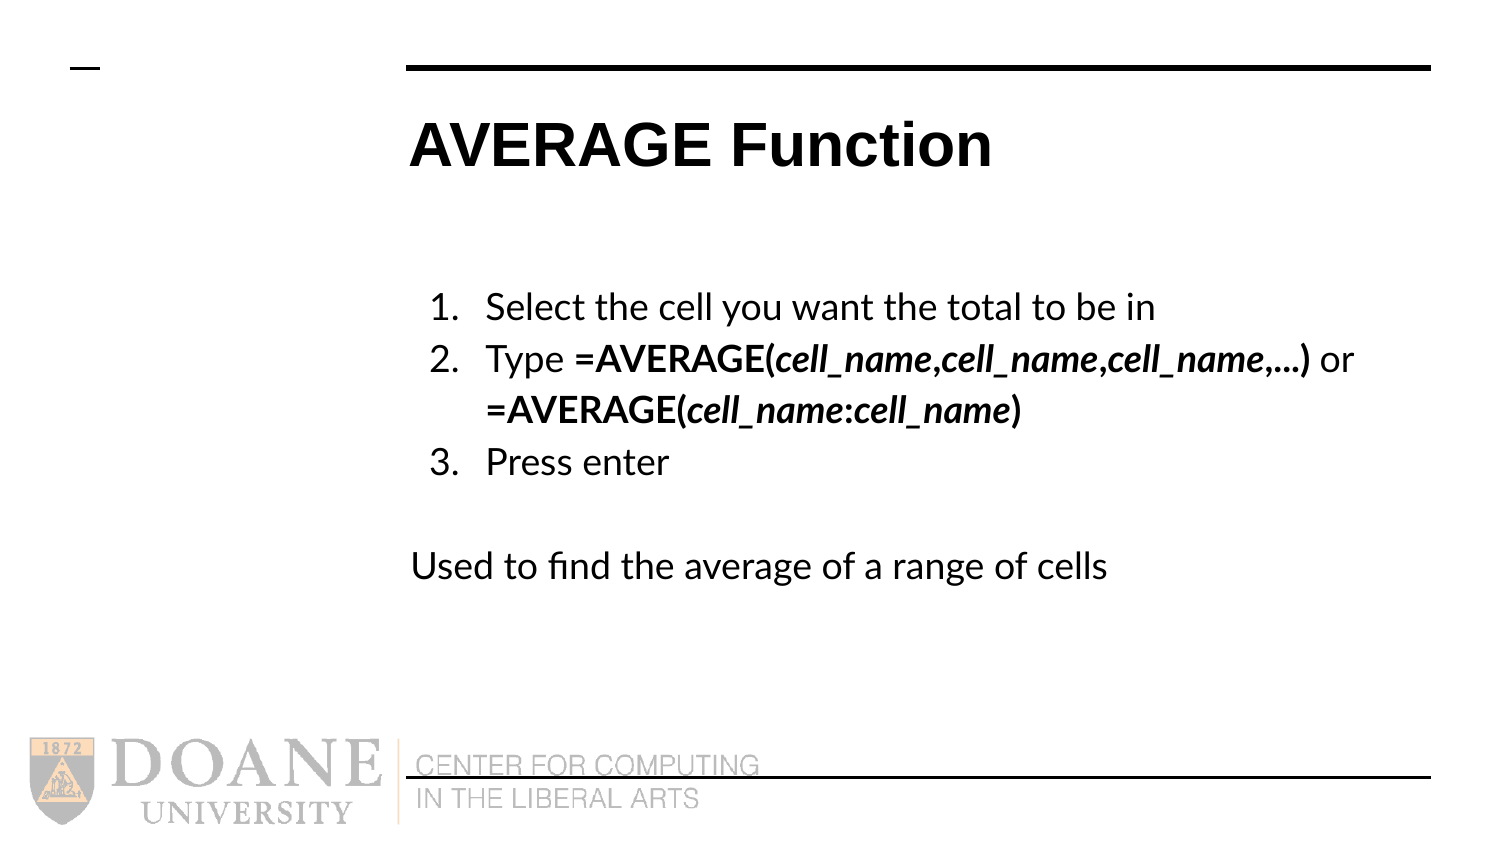

# AVERAGE Function
Select the cell you want the total to be in
Type =AVERAGE(cell_name,cell_name,cell_name,...) or =AVERAGE(cell_name:cell_name)
Press enter

Used to find the average of a range of cells